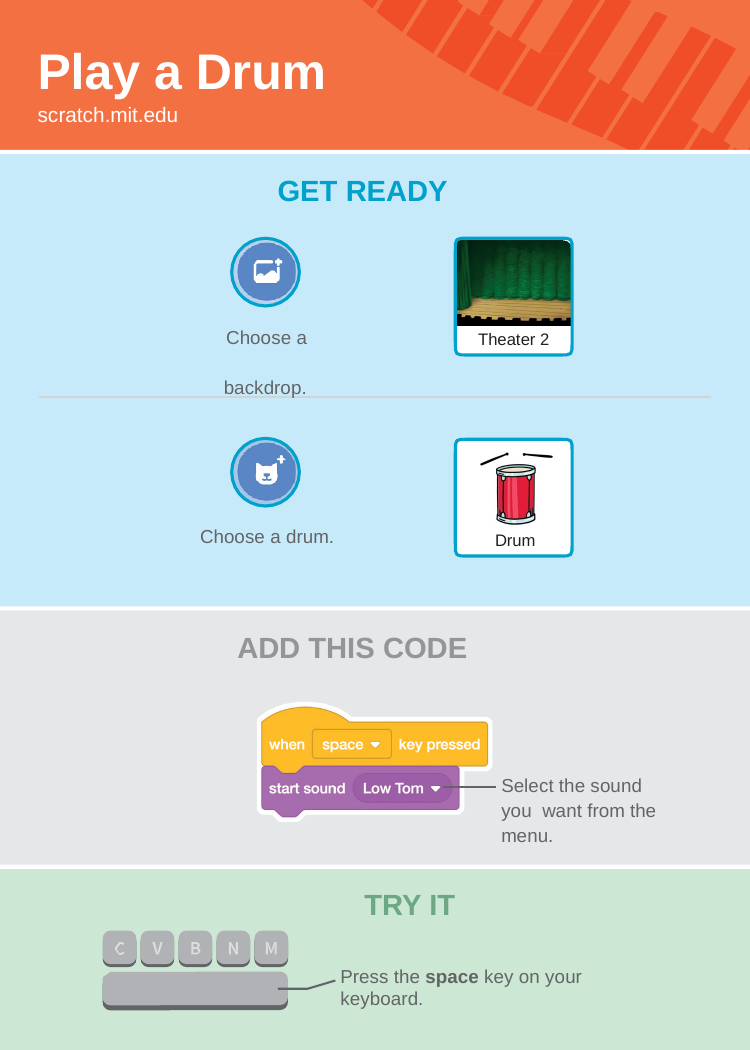

# Play a Drum
scratch.mit.edu

GET READY

Choose a  backdrop.
Theater 2

Choose a drum.
Drum

ADD THIS CODE

Select the sound you  want from the menu.

TRY IT

Press the space key on your keyboard.